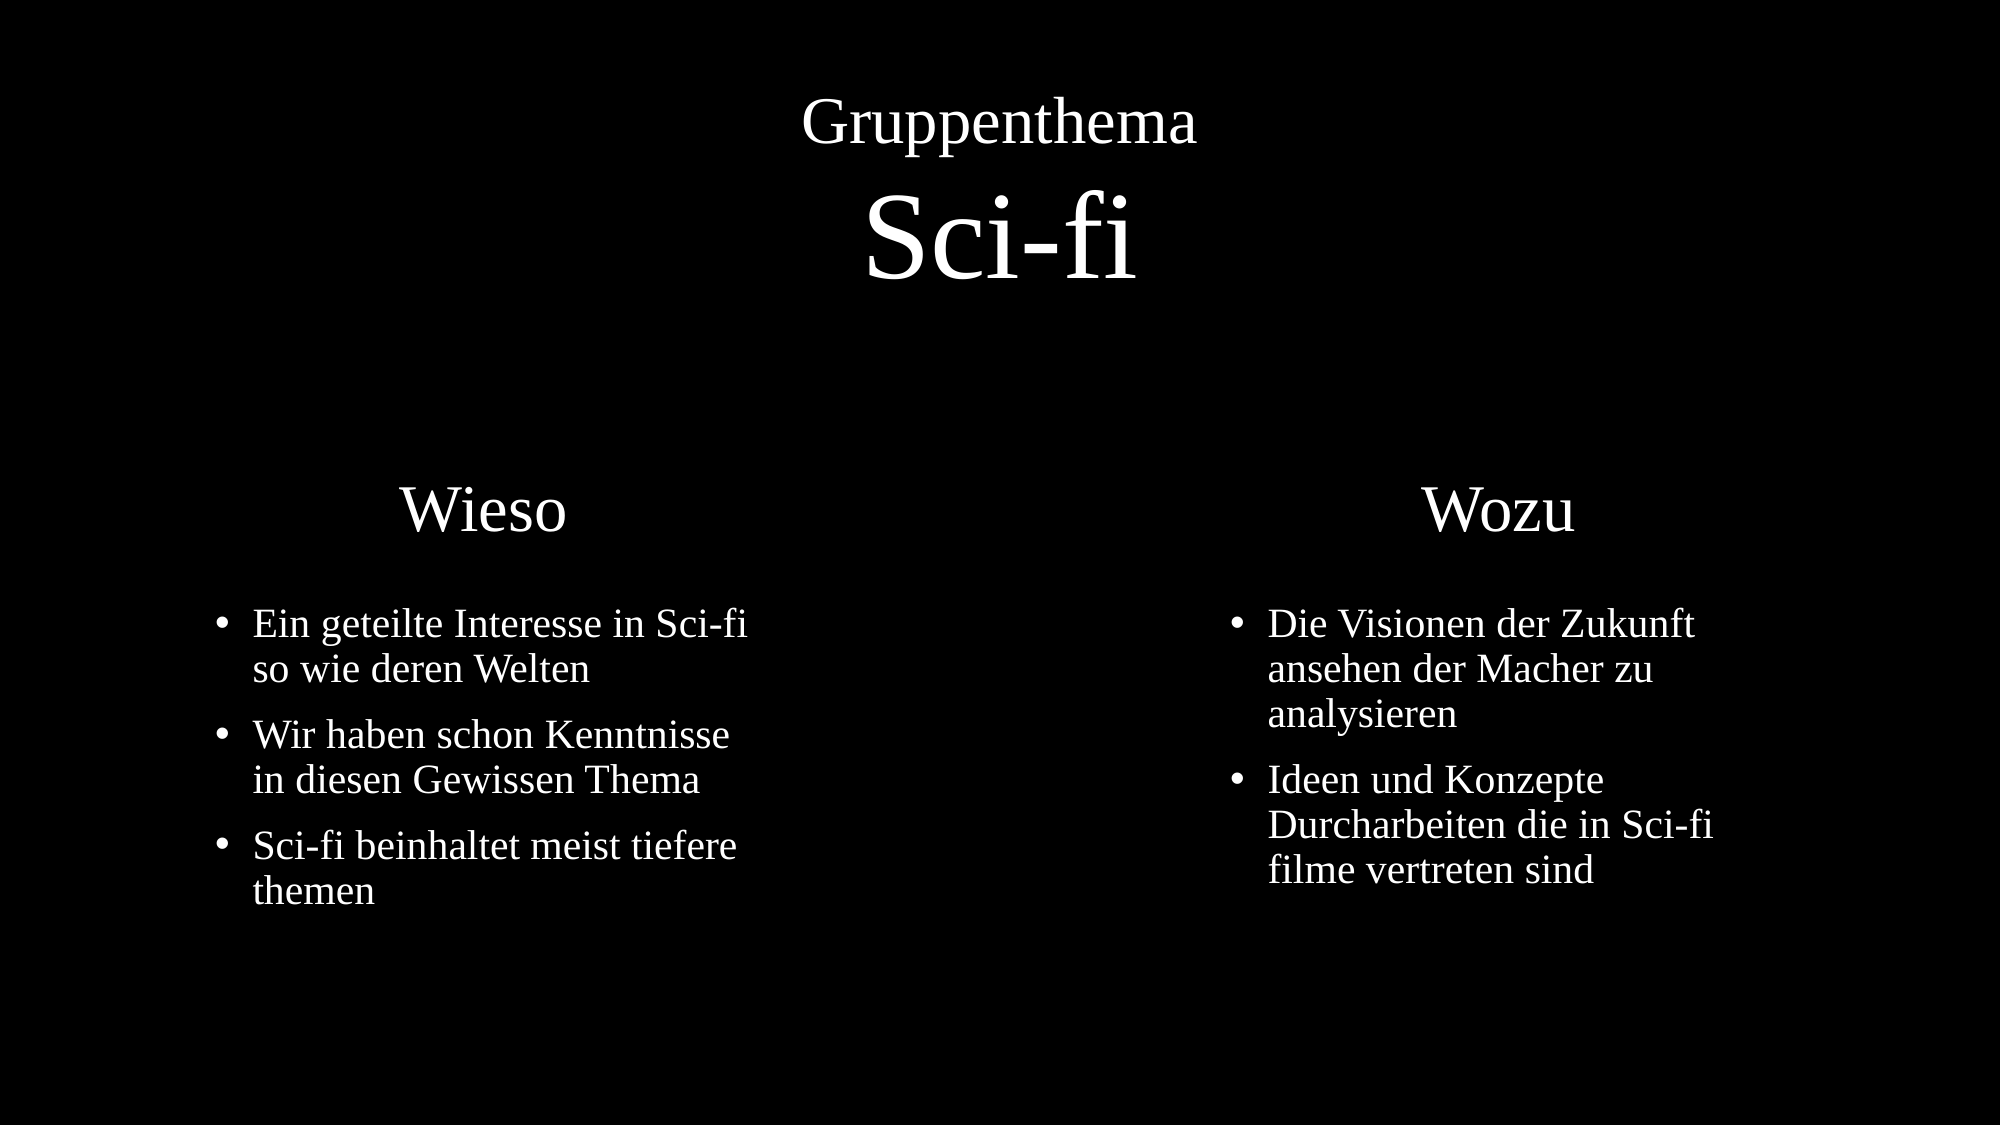

# Gruppenthema
Sci-fi
Wieso
Wozu

Ein geteilte Interesse in Sci-fi so wie deren Welten
Wir haben schon Kenntnisse in diesen Gewissen Thema
Sci-fi beinhaltet meist tiefere themen

Die Visionen der Zukunft ansehen der Macher zu analysieren
Ideen und Konzepte Durcharbeiten die in Sci-fi filme vertreten sind